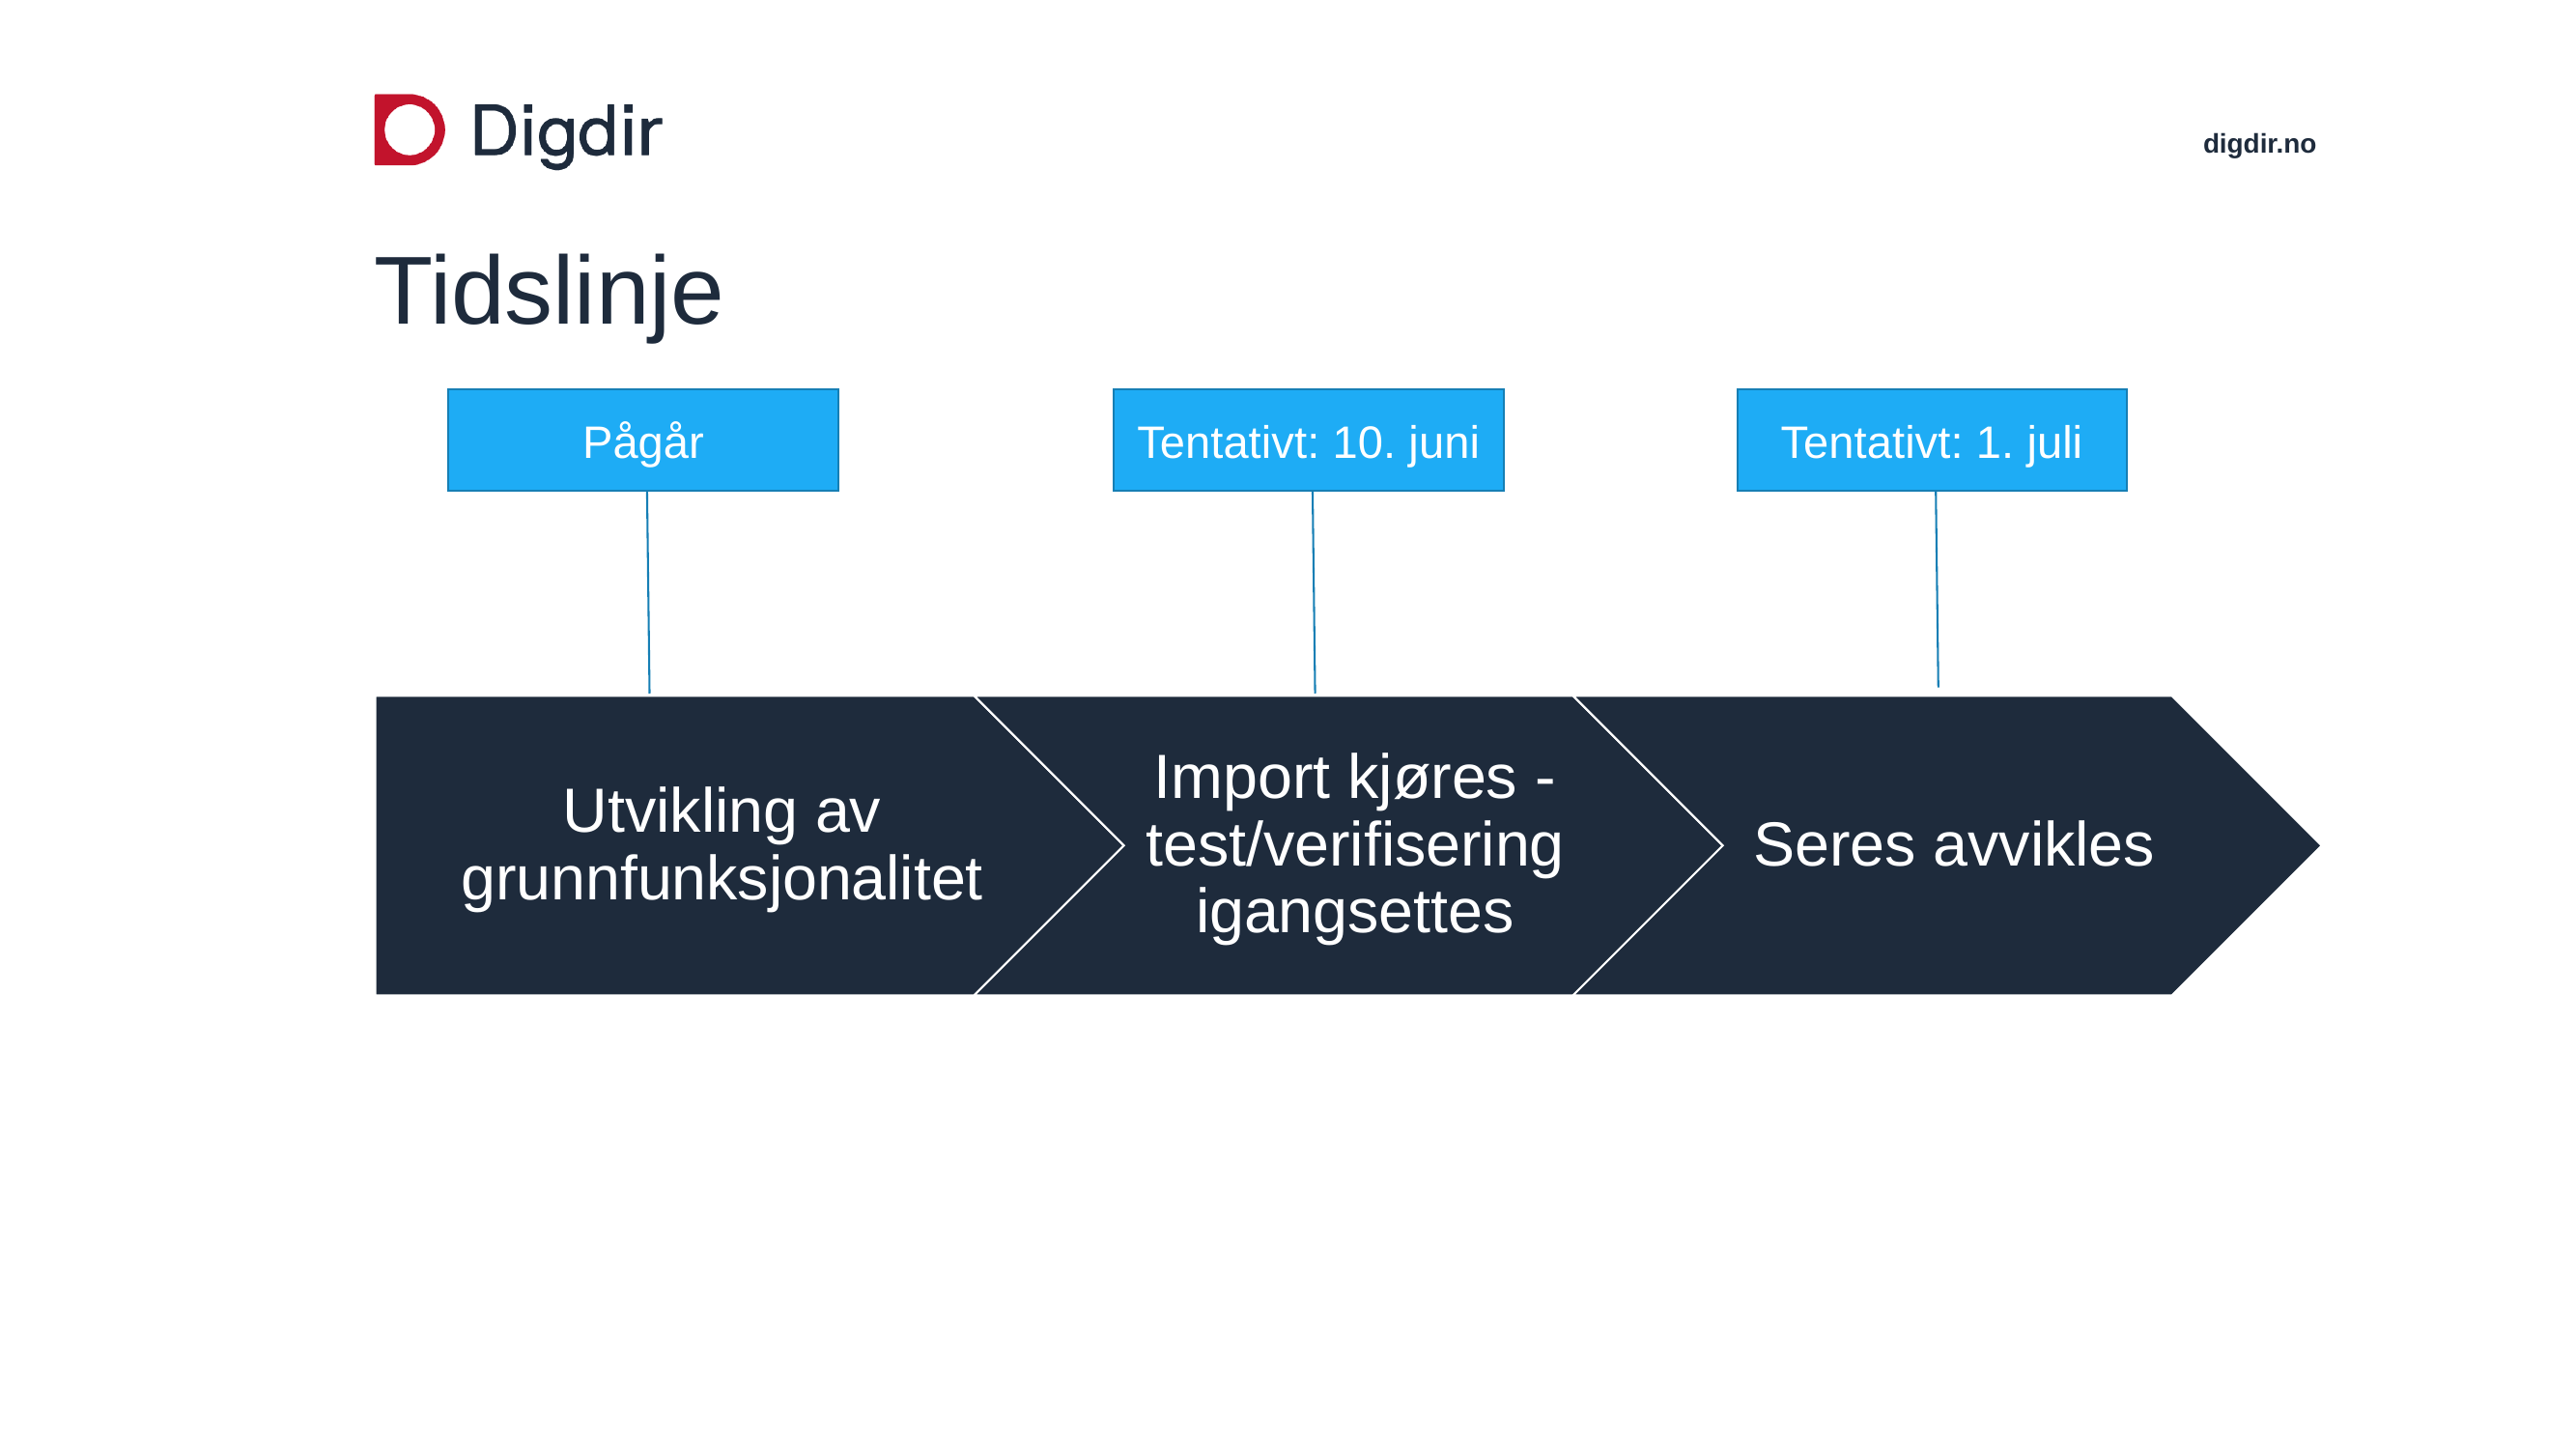

# Tidslinje
Utvikling av grunnfunksjonalitet
Import kjøres - test/verifisering igangsettes
Seres avvikles
Pågår
Tentativt: 10. juni
Tentativt: 1. juli